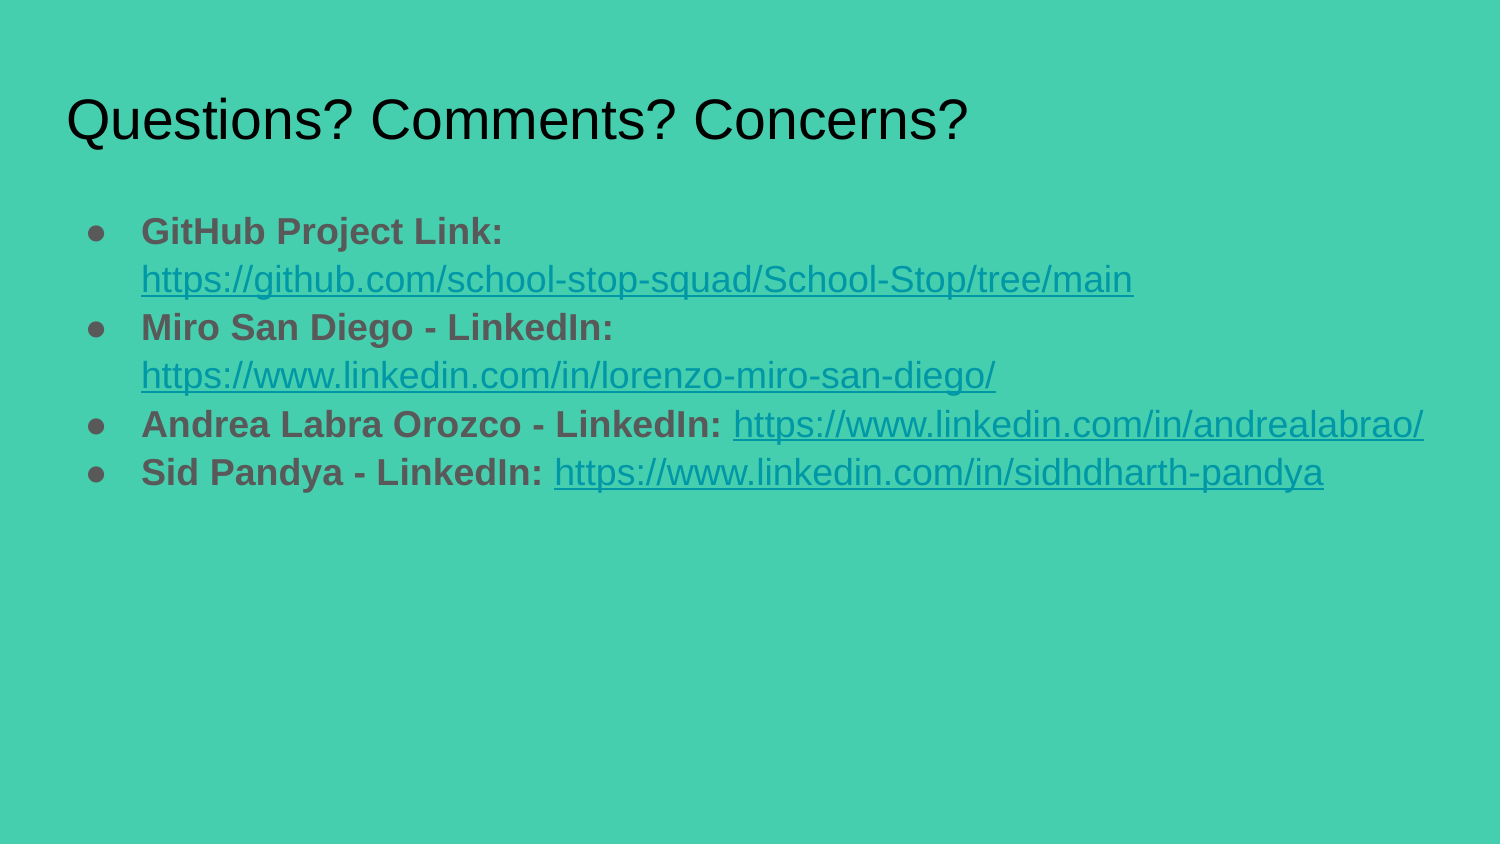

# Questions? Comments? Concerns?
GitHub Project Link: https://github.com/school-stop-squad/School-Stop/tree/main
Miro San Diego - LinkedIn: https://www.linkedin.com/in/lorenzo-miro-san-diego/
Andrea Labra Orozco - LinkedIn: https://www.linkedin.com/in/andrealabrao/
Sid Pandya - LinkedIn: https://www.linkedin.com/in/sidhdharth-pandya